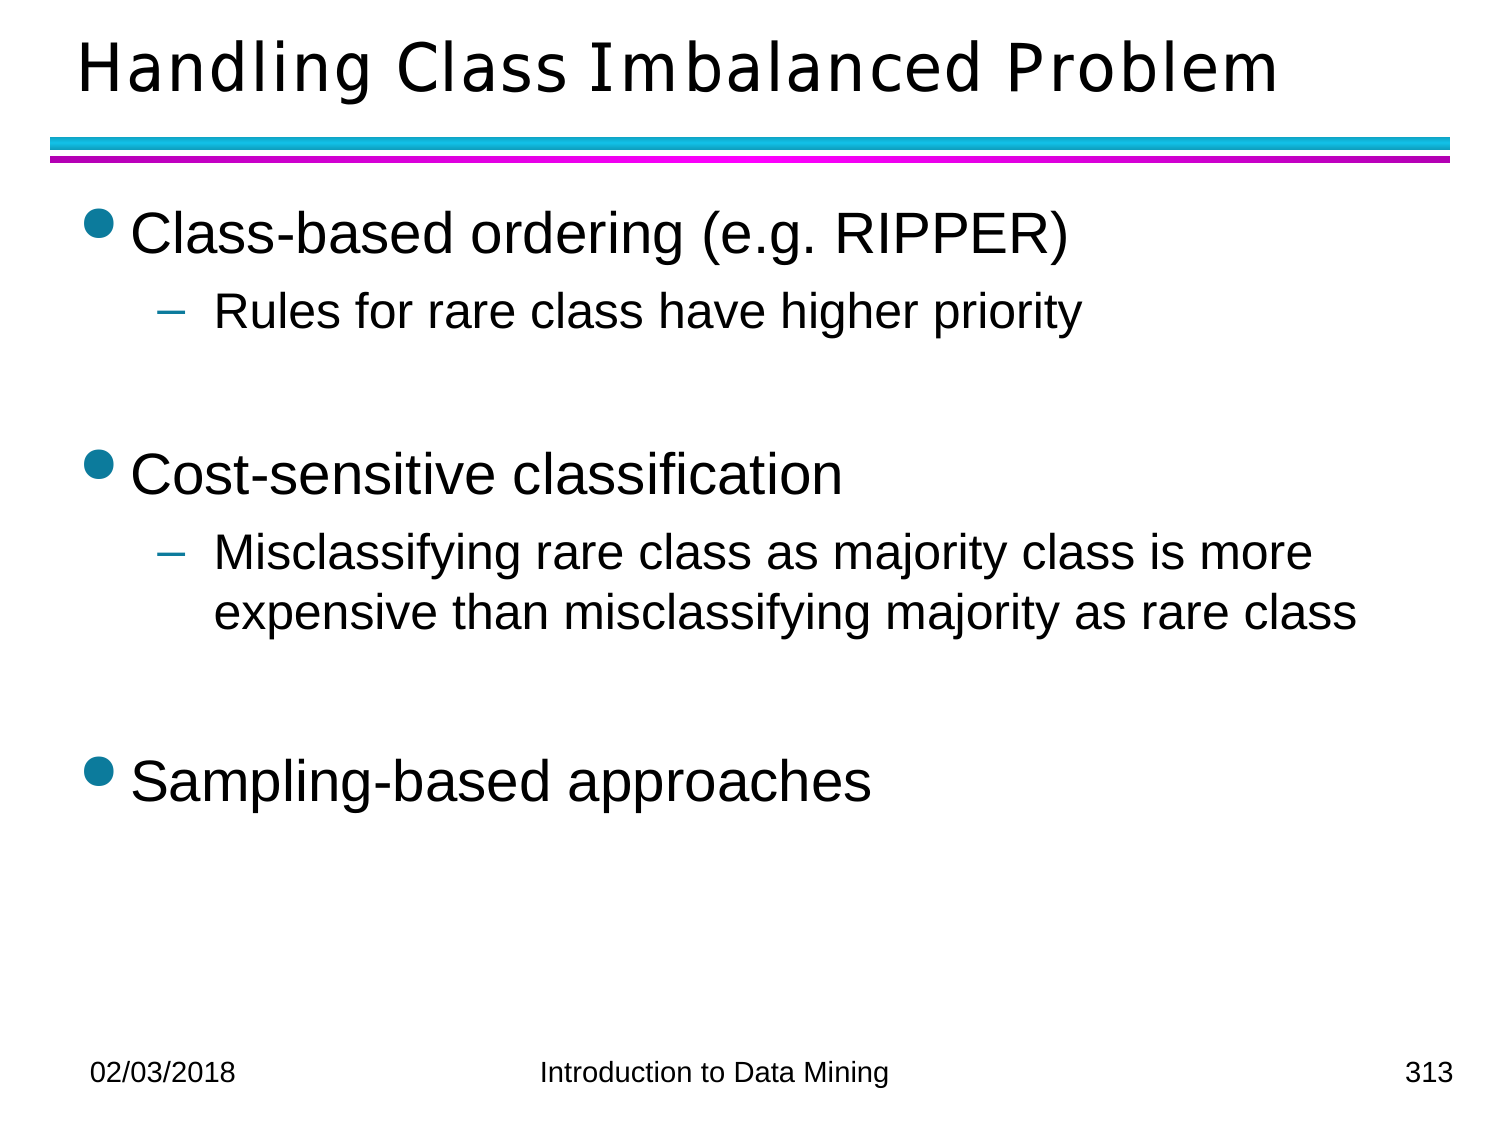

# Handling Class Imbalanced Problem
Class-based ordering (e.g. RIPPER)
Rules for rare class have higher priority

Cost-sensitive classification
Misclassifying rare class as majority class is more expensive than misclassifying majority as rare class

Sampling-based approaches